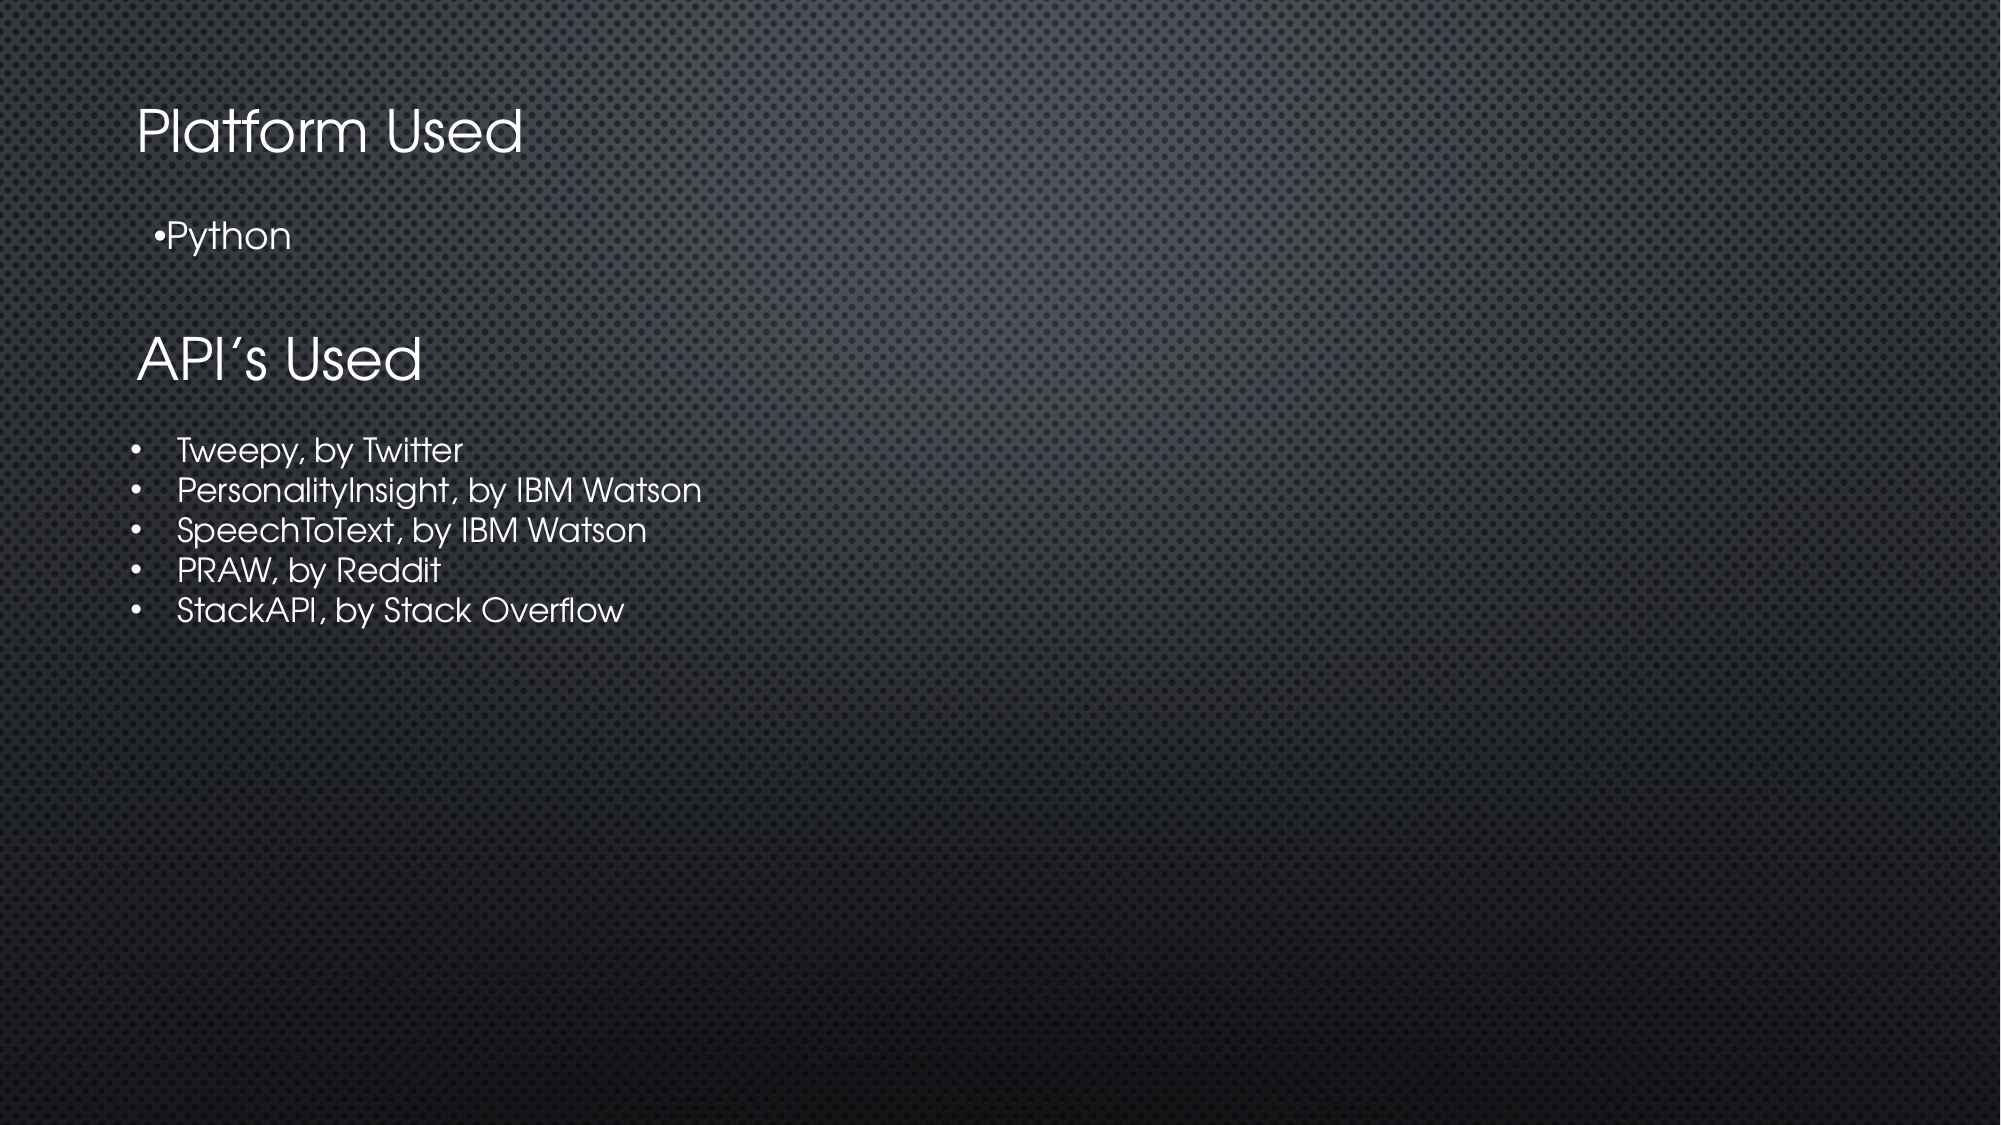

Platform Used
Python
API’s Used
Tweepy, by Twitter
PersonalityInsight, by IBM Watson
SpeechToText, by IBM Watson
PRAW, by Reddit
StackAPI, by Stack Overflow